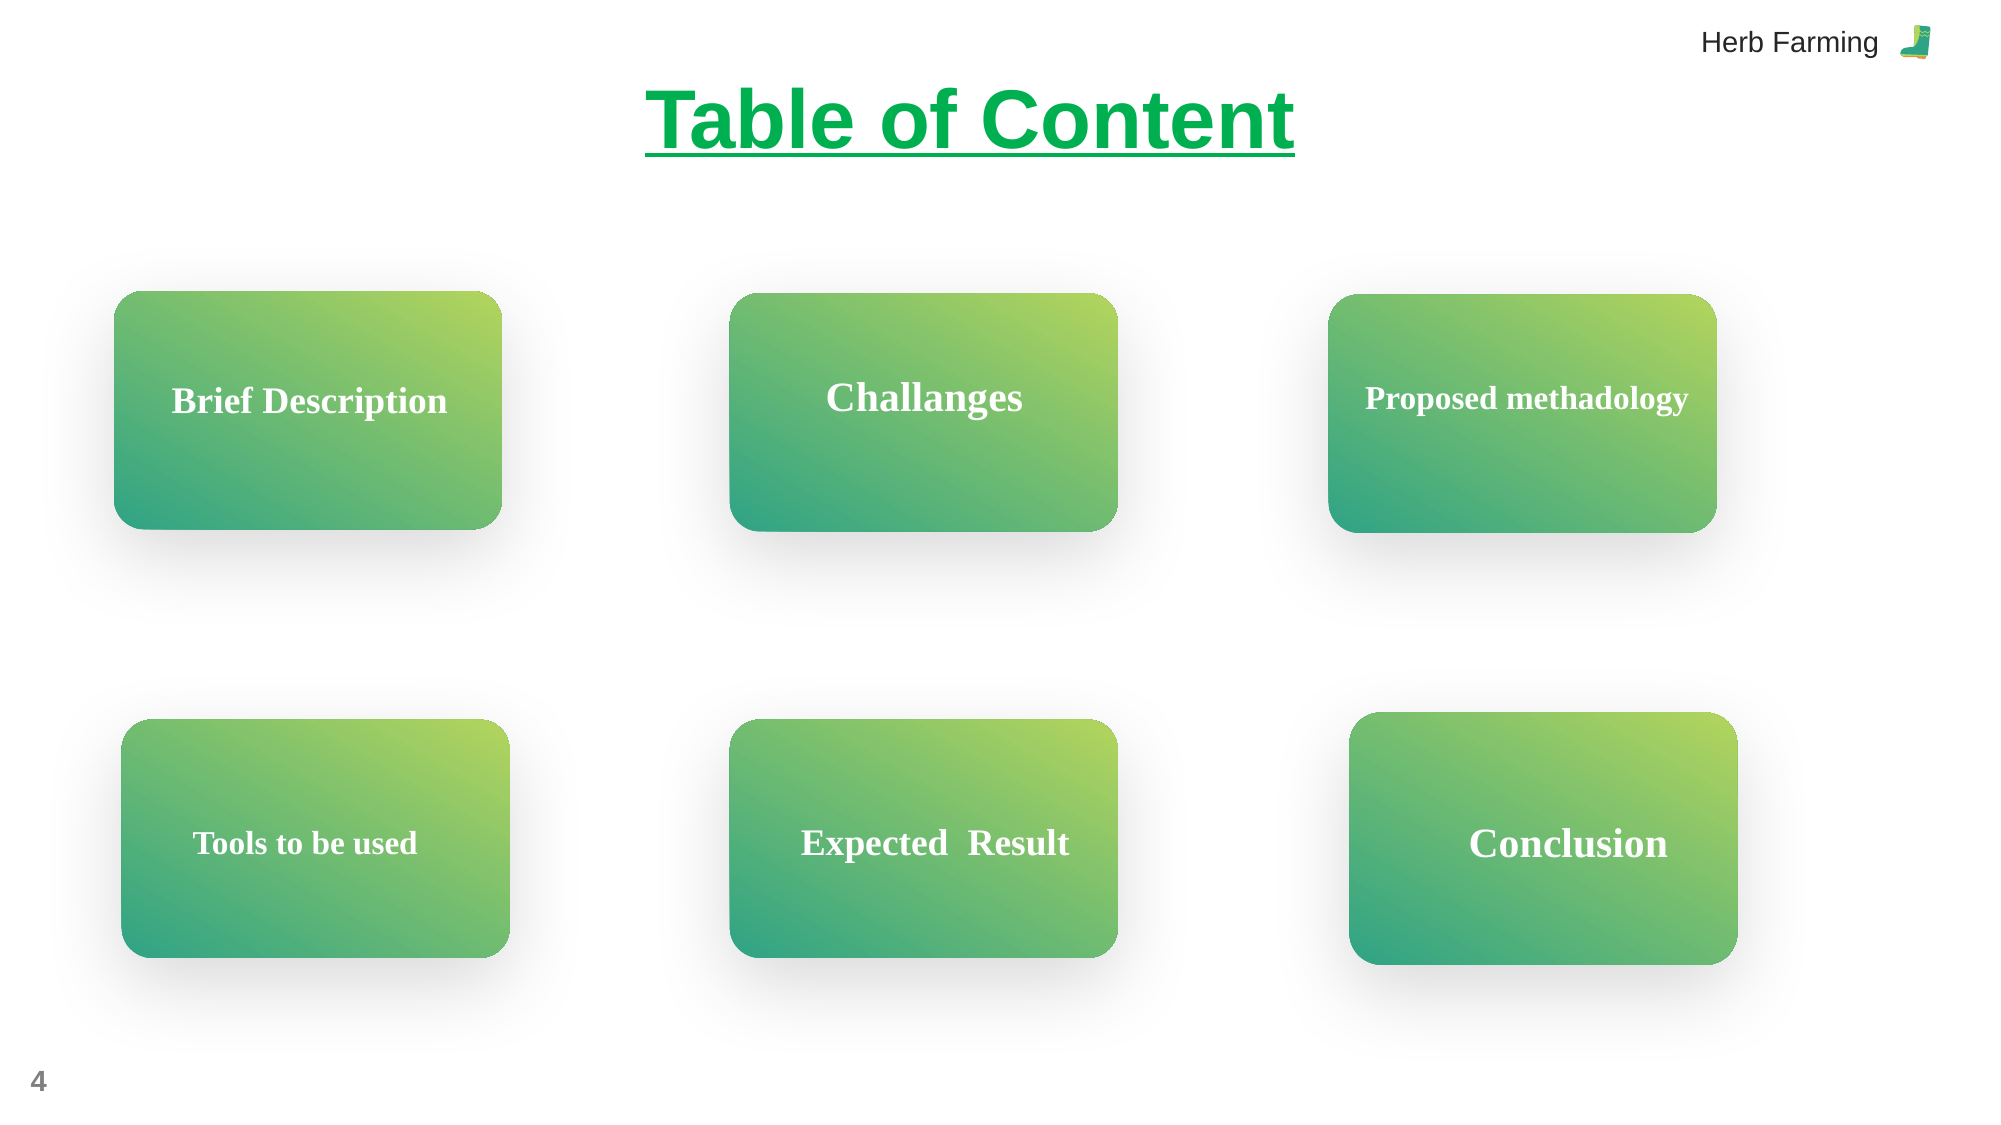

Table of Content

Brief Description

Challanges

Proposed methadology

Conclusion

Tools to be used

Expected  Result